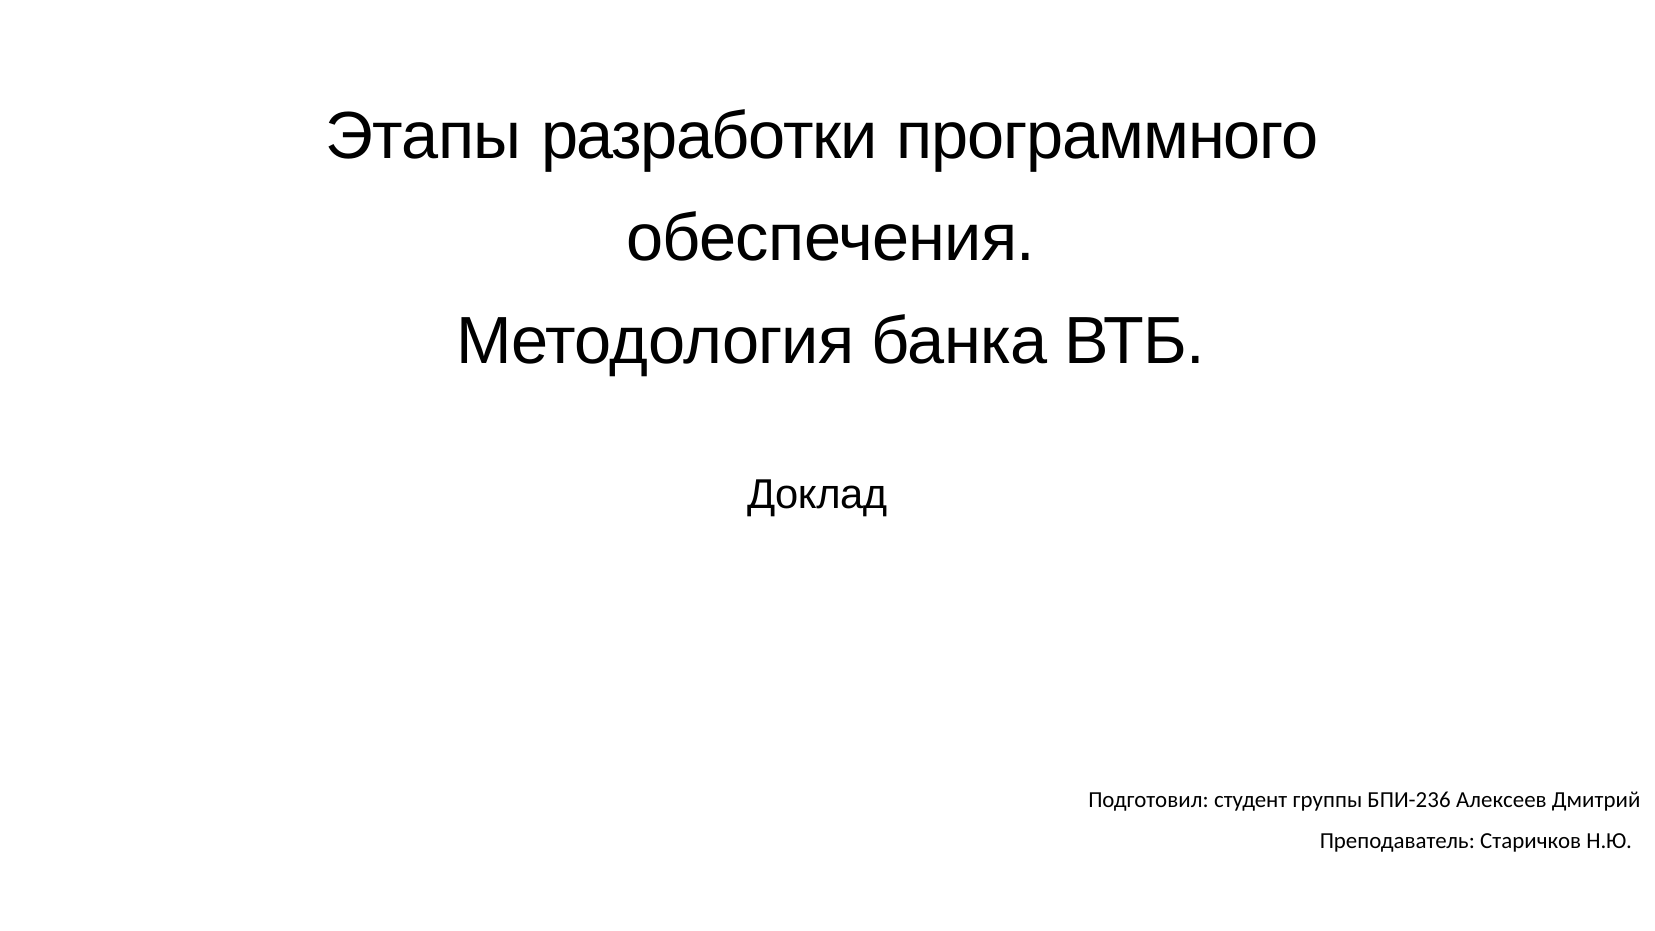

# Этапы разработки программного  обеспечения. Методология банка ВТБ.
Доклад
Подготовил: студент группы БПИ-236 Алексеев Дмитрий
Преподаватель: Старичков Н.Ю.